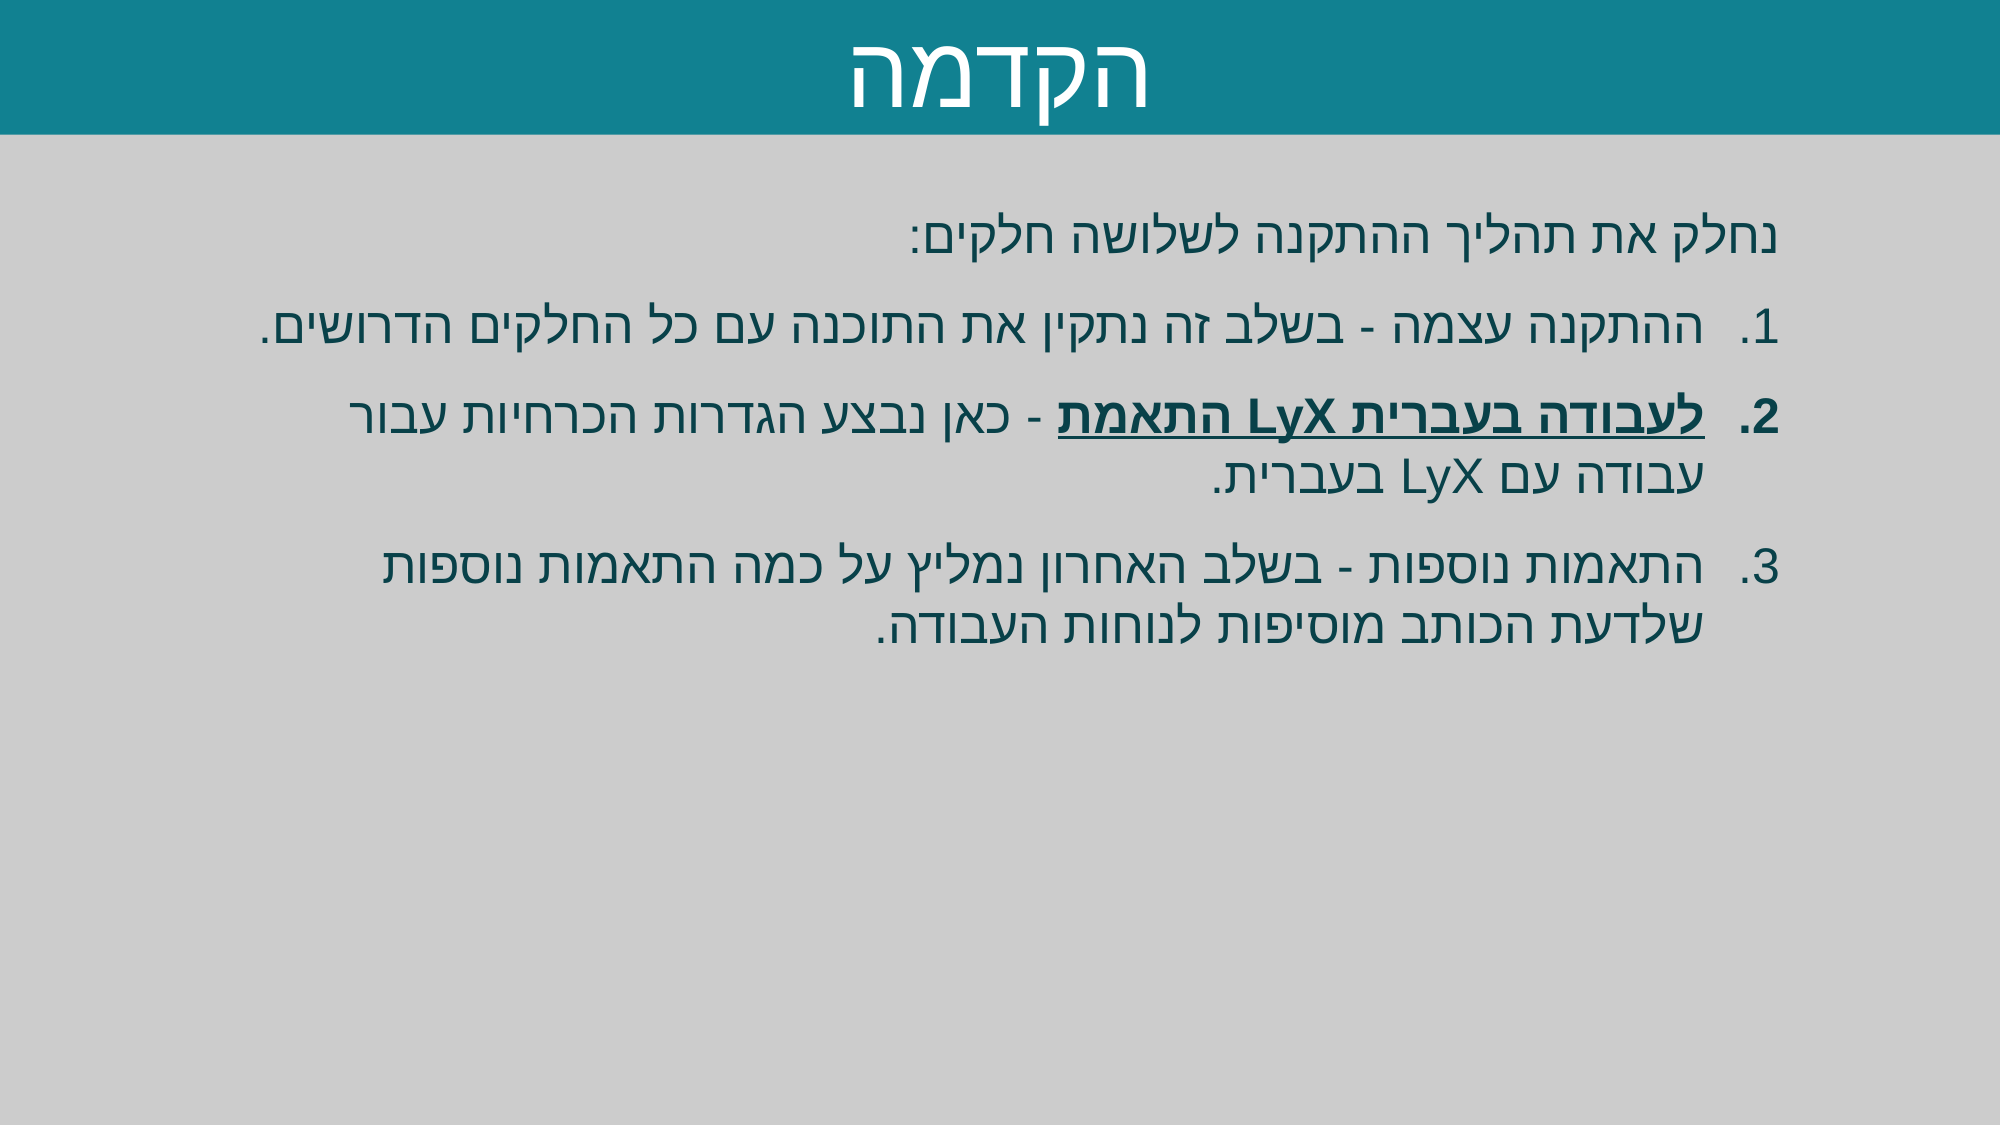

הקדמה

נחלק את תהליך ההתקנה לשלושה חלקים:

ההתקנה עצמה - בשלב זה נתקין את התוכנה עם כל החלקים הדרושים.

התאמת LyX לעבודה בעברית - כאן נבצע הגדרות הכרחיות עבור עבודה עם LyX בעברית.

התאמות נוספות - בשלב האחרון נמליץ על כמה התאמות נוספות שלדעת הכותב מוסיפות לנוחות העבודה.